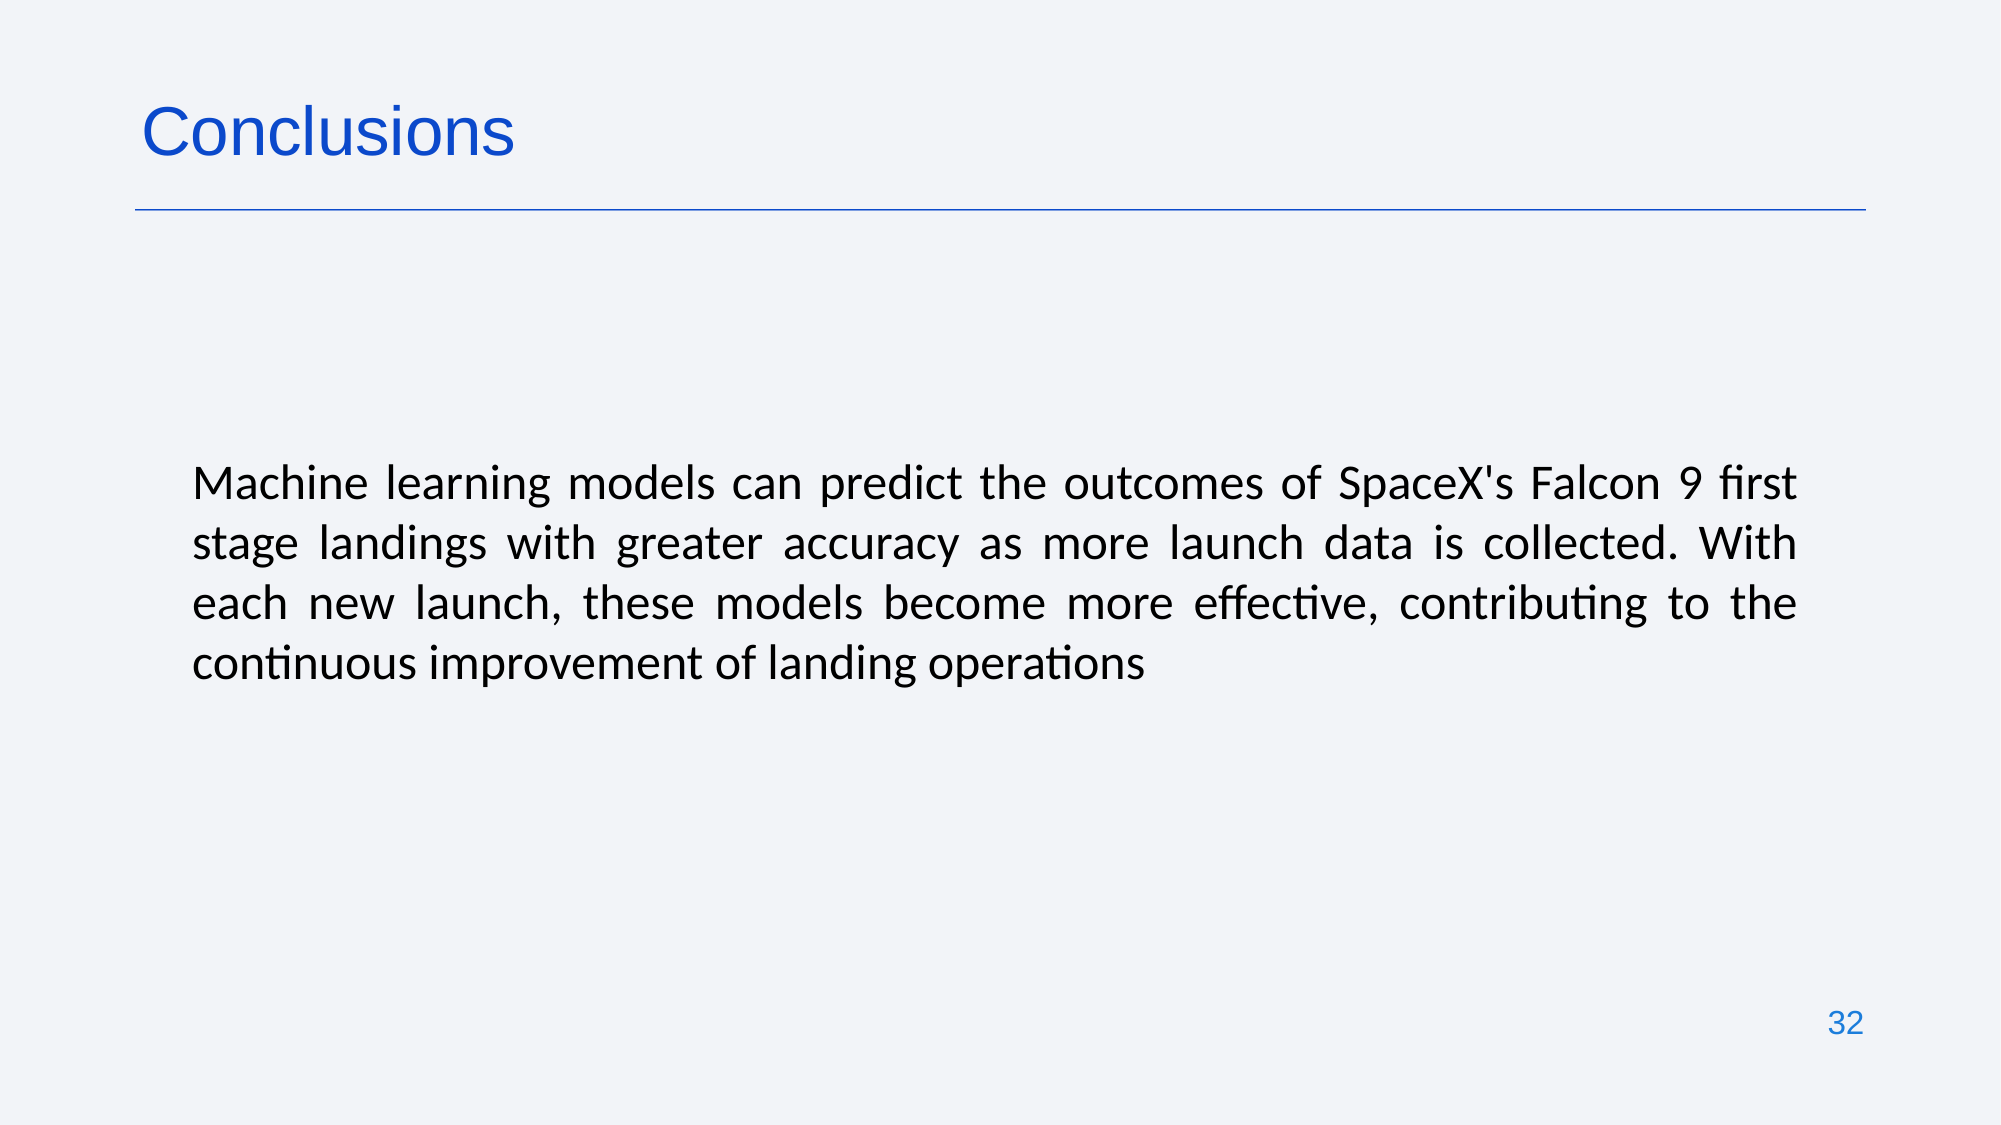

Conclusions
Machine learning models can predict the outcomes of SpaceX's Falcon 9 first stage landings with greater accuracy as more launch data is collected. With each new launch, these models become more effective, contributing to the continuous improvement of landing operations
32